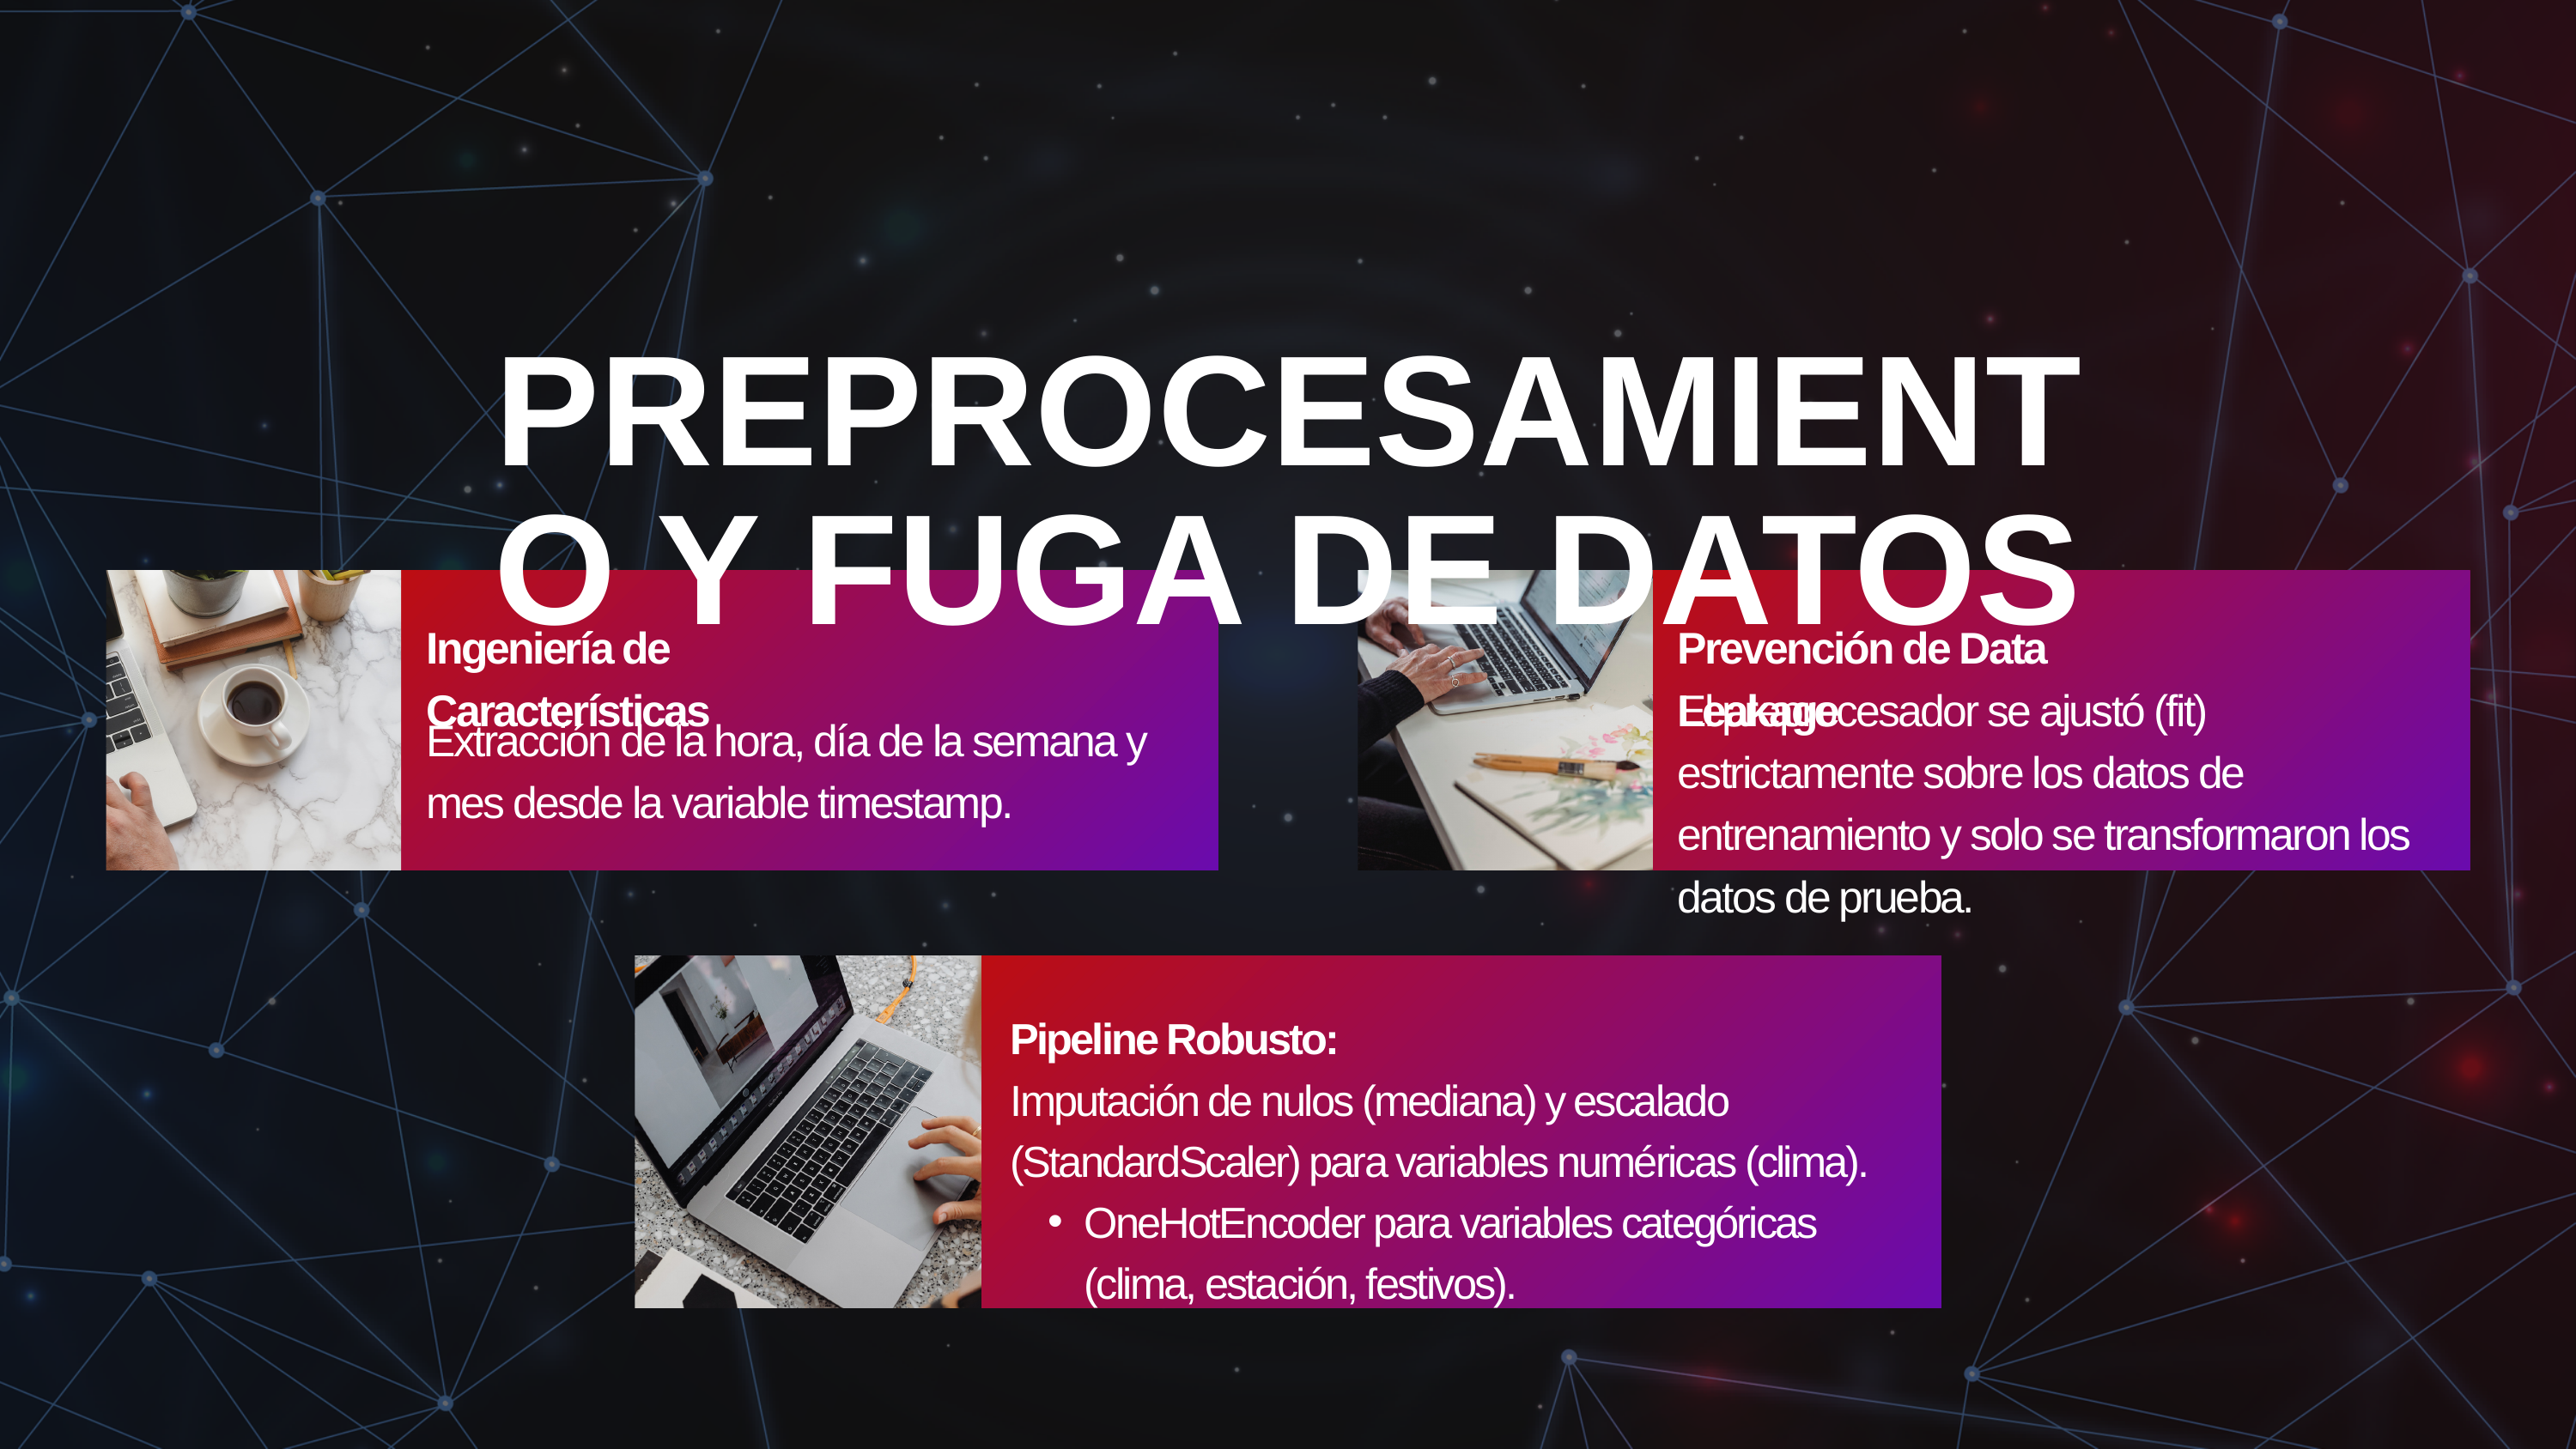

PREPROCESAMIENTO Y FUGA DE DATOS

Ingeniería de Características
Prevención de Data Leakage
El preprocesador se ajustó (fit) estrictamente sobre los datos de entrenamiento y solo se transformaron los datos de prueba.
Extracción de la hora, día de la semana y mes desde la variable timestamp.

Pipeline Robusto:
Imputación de nulos (mediana) y escalado (StandardScaler) para variables numéricas (clima).
OneHotEncoder para variables categóricas (clima, estación, festivos).